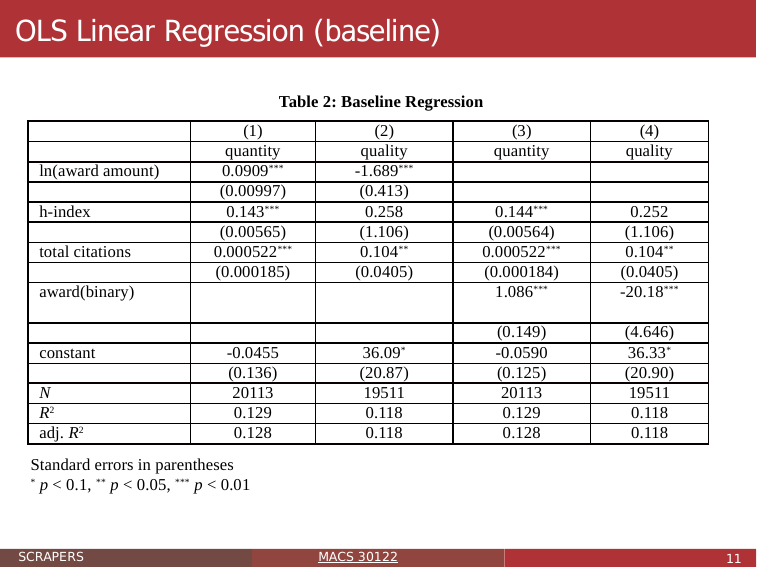

# OLS Linear Regression (baseline)
Table 2: Baseline Regression
|  | (1) | (2) | (3) | (4) |
| --- | --- | --- | --- | --- |
|  | quantity | quality | quantity | quality |
| ln(award amount) | 0.0909\*\*\* | -1.689\*\*\* |  |  |
|  | (0.00997) | (0.413) |  |  |
| h-index | 0.143\*\*\* | 0.258 | 0.144\*\*\* | 0.252 |
|  | (0.00565) | (1.106) | (0.00564) | (1.106) |
| total citations | 0.000522\*\*\* | 0.104\*\* | 0.000522\*\*\* | 0.104\*\* |
|  | (0.000185) | (0.0405) | (0.000184) | (0.0405) |
| award(binary) |  |  | 1.086\*\*\* | -20.18\*\*\* |
|  |  |  | (0.149) | (4.646) |
| constant | -0.0455 | 36.09\* | -0.0590 | 36.33\* |
|  | (0.136) | (20.87) | (0.125) | (20.90) |
| N | 20113 | 19511 | 20113 | 19511 |
| R2 | 0.129 | 0.118 | 0.129 | 0.118 |
| adj. R2 | 0.128 | 0.118 | 0.128 | 0.118 |
Standard errors in parentheses
* p < 0.1, ** p < 0.05, *** p < 0.01
SCRAPERS
MACS 30122
11